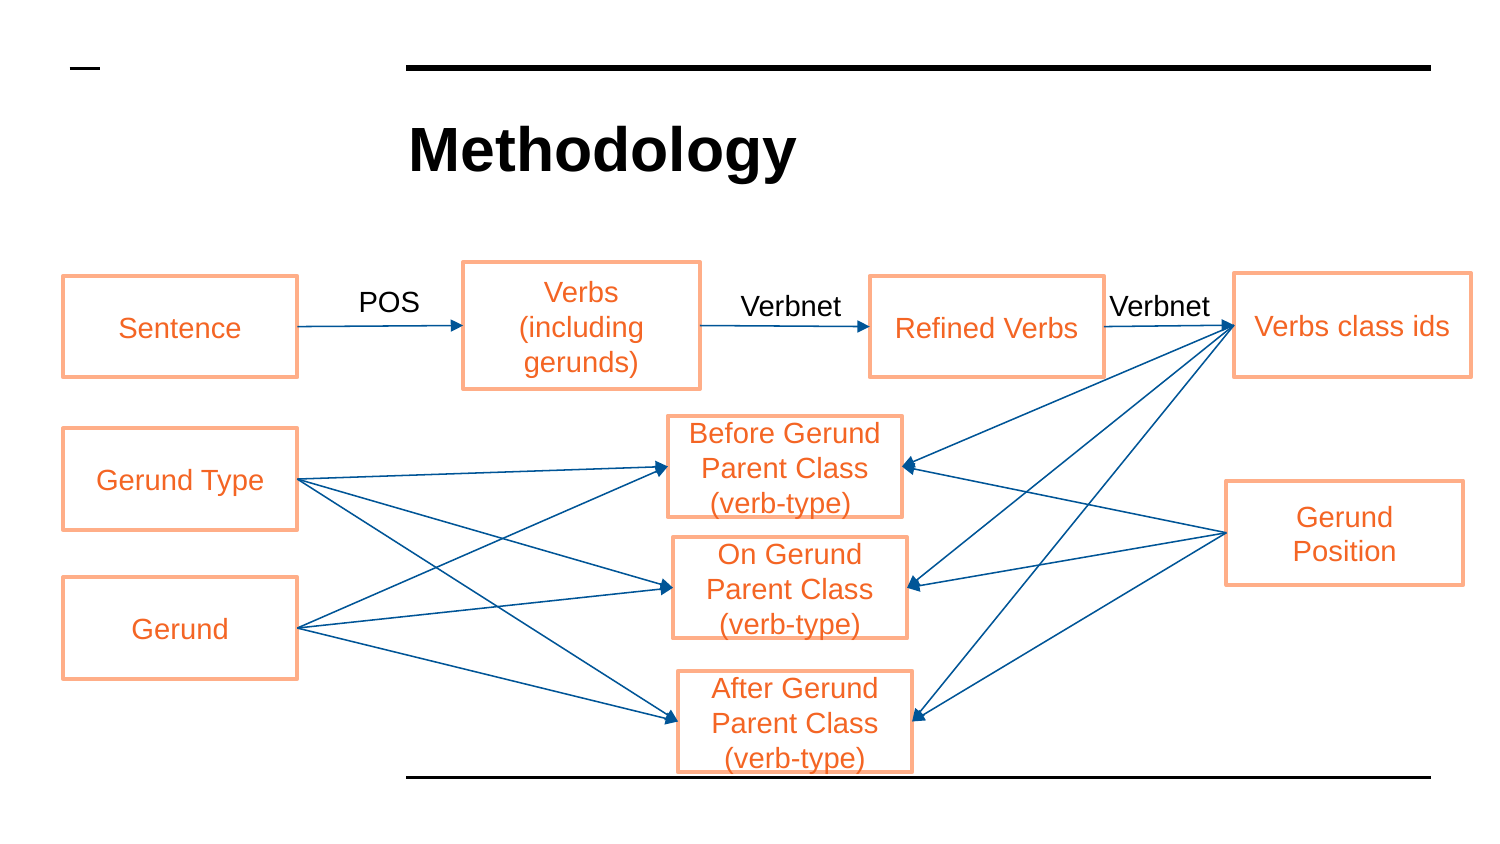

# Methodology
Verbs (including gerunds)
Verbs class ids
Sentence
Refined Verbs
POS
Verbnet
Verbnet
Before Gerund
Parent Class
(verb-type)
Gerund Type
Gerund Position
On Gerund
Parent Class
(verb-type)
Gerund
After Gerund
Parent Class
(verb-type)